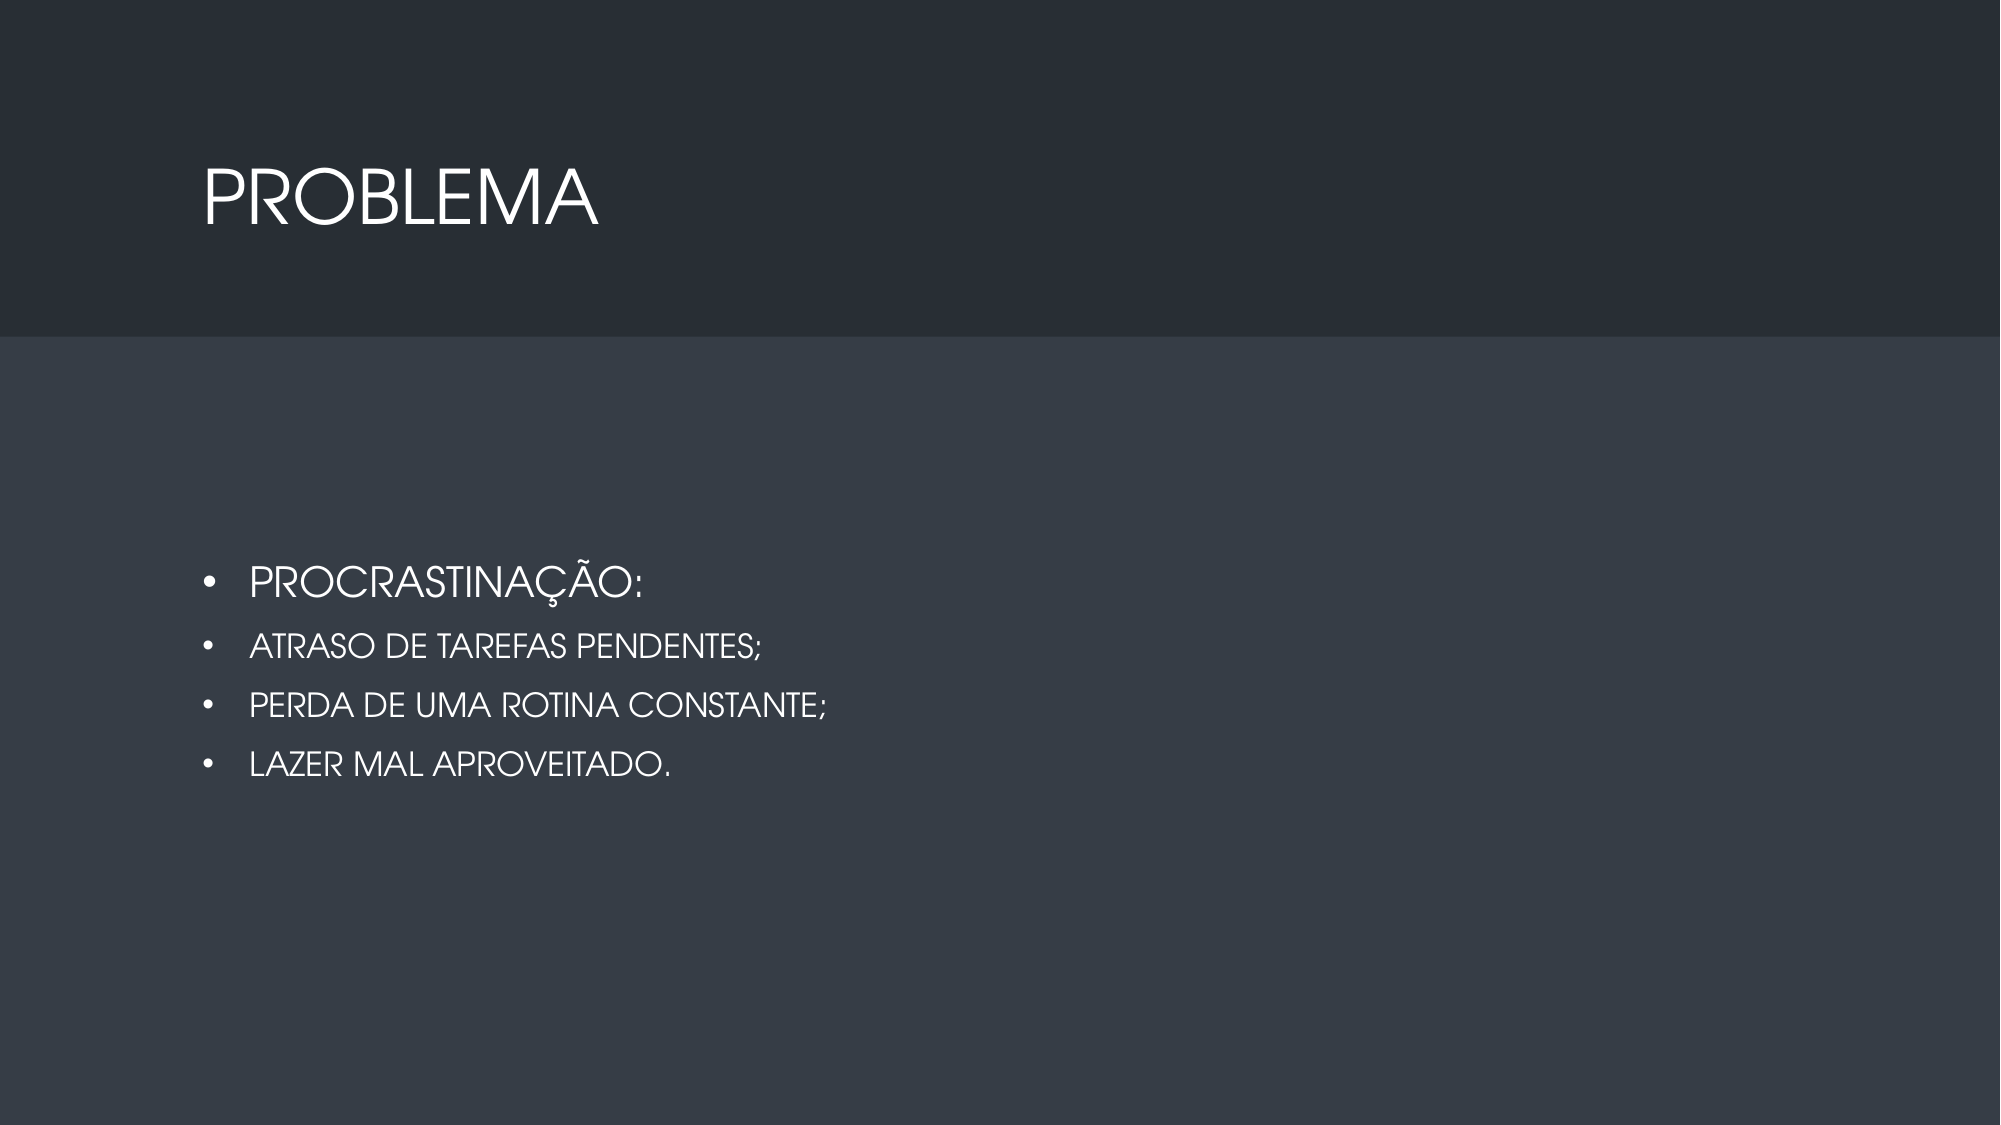

# Problema
PROCRASTINAÇÃO:
Atraso de tarefas pendentes;
Perda de uma rotina constante;
Lazer mal aproveitado.